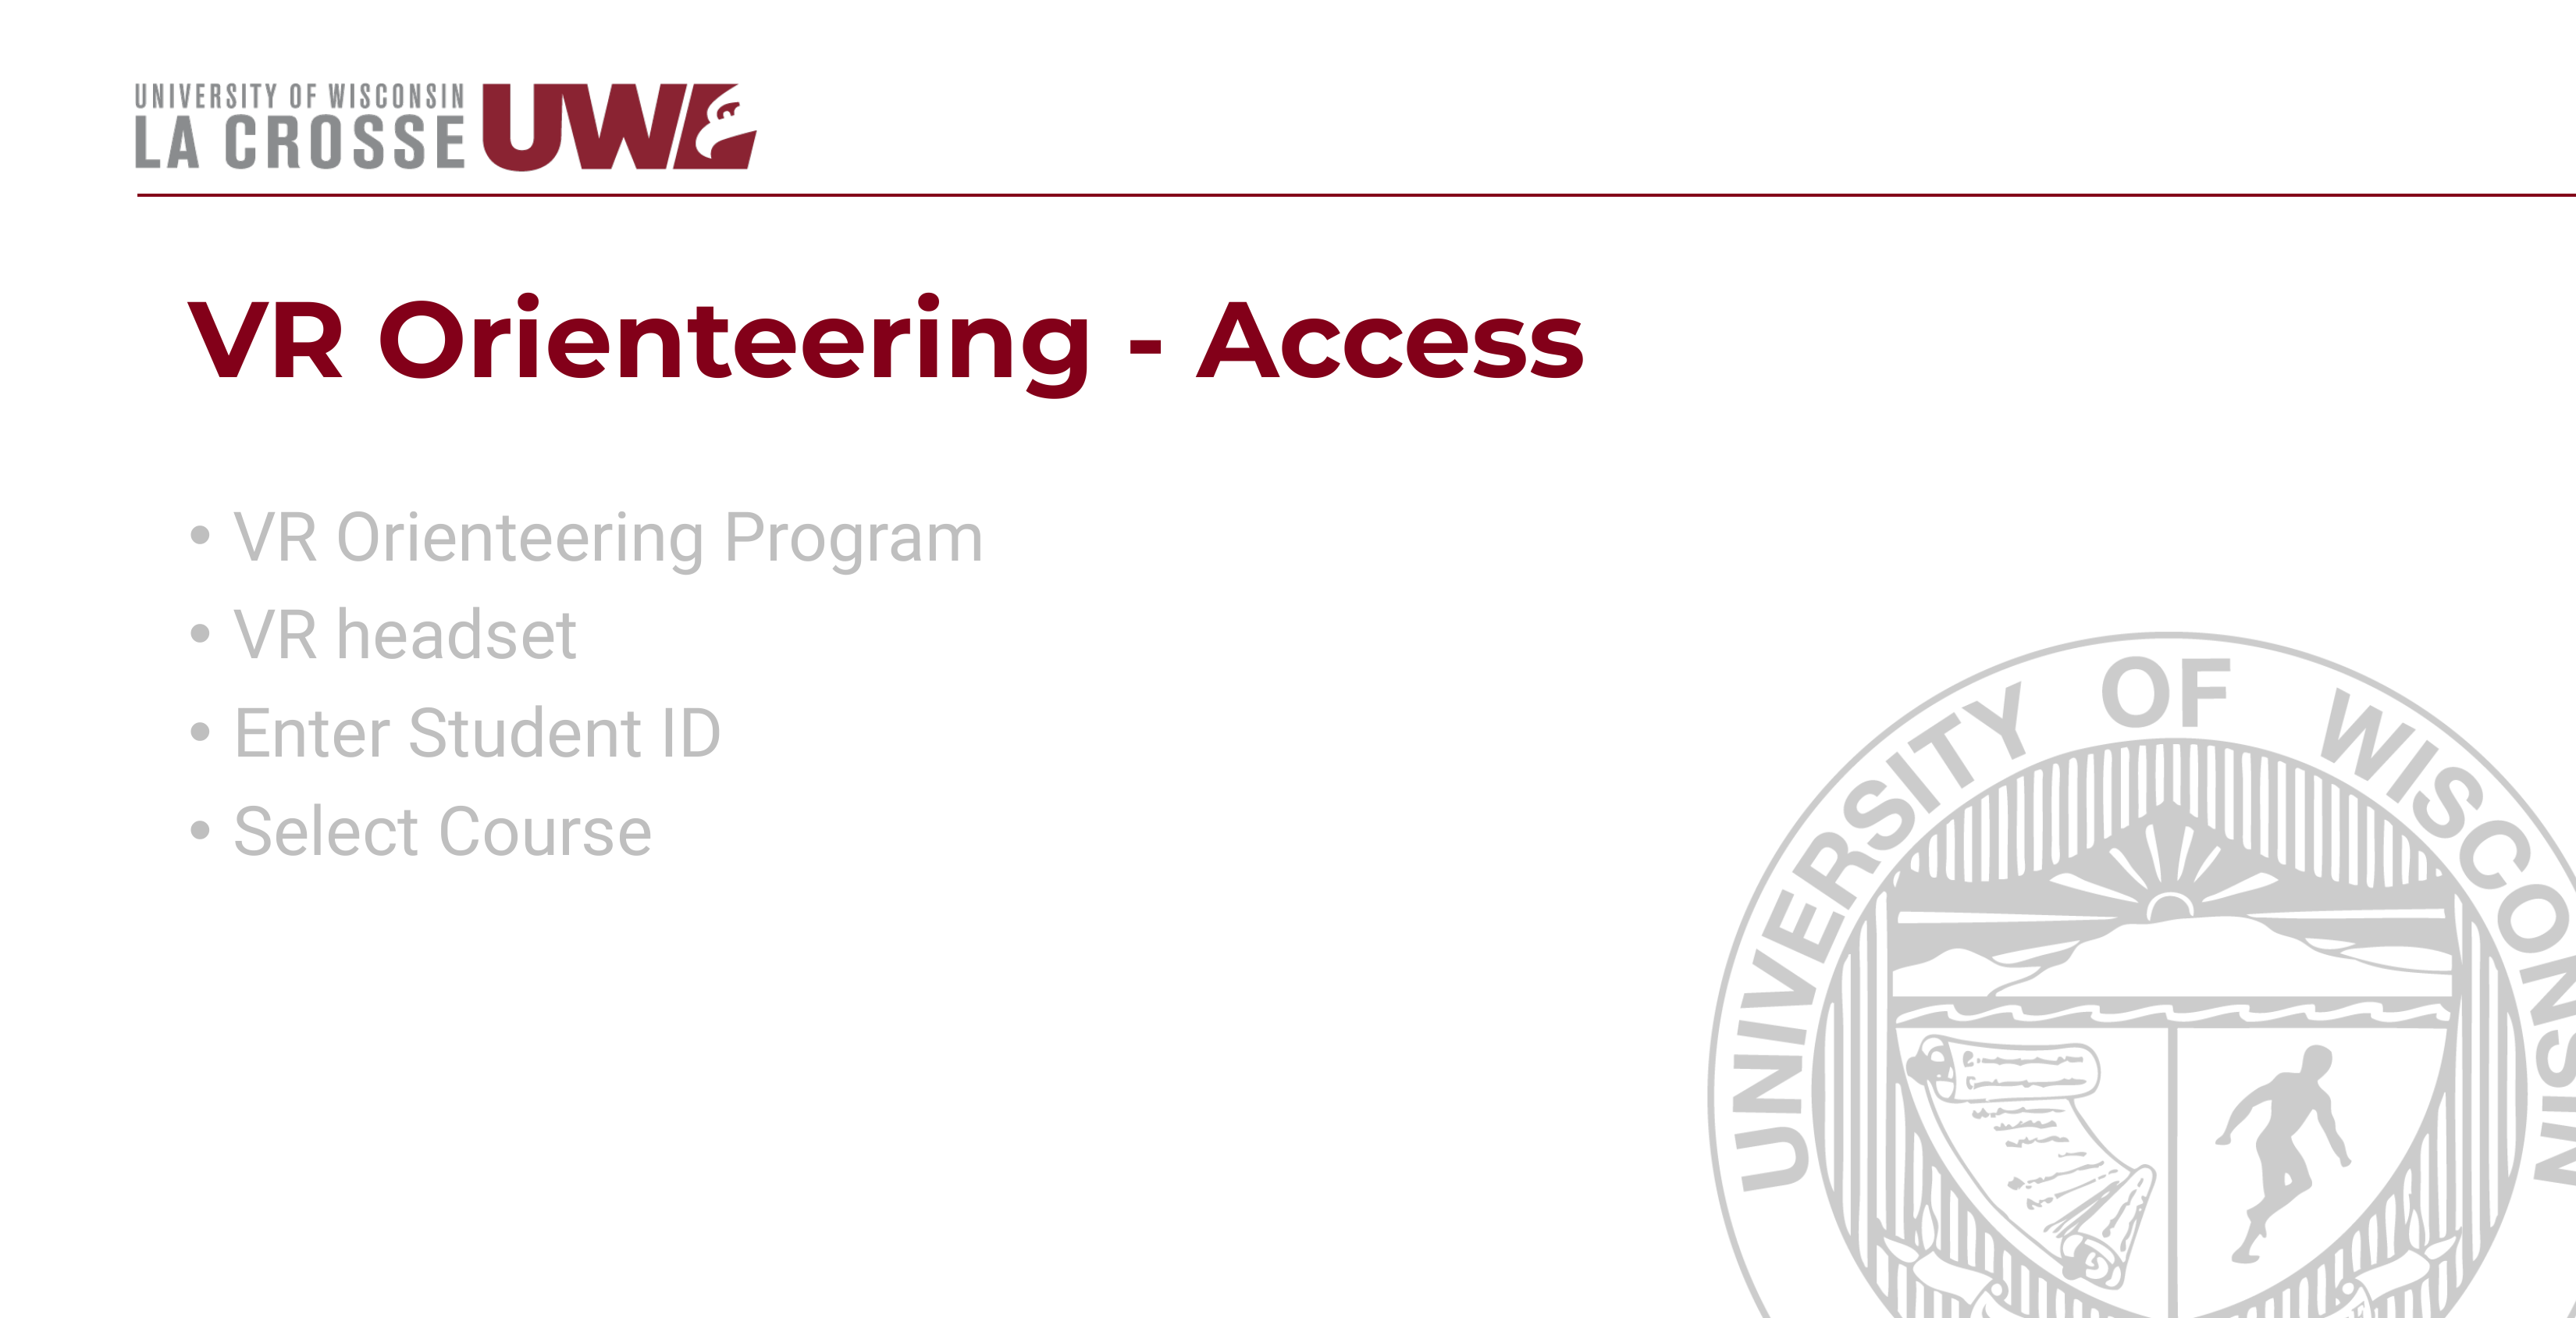

# VR Orienteering - Access
VR Orienteering Program
VR headset
Enter Student ID
Select Course